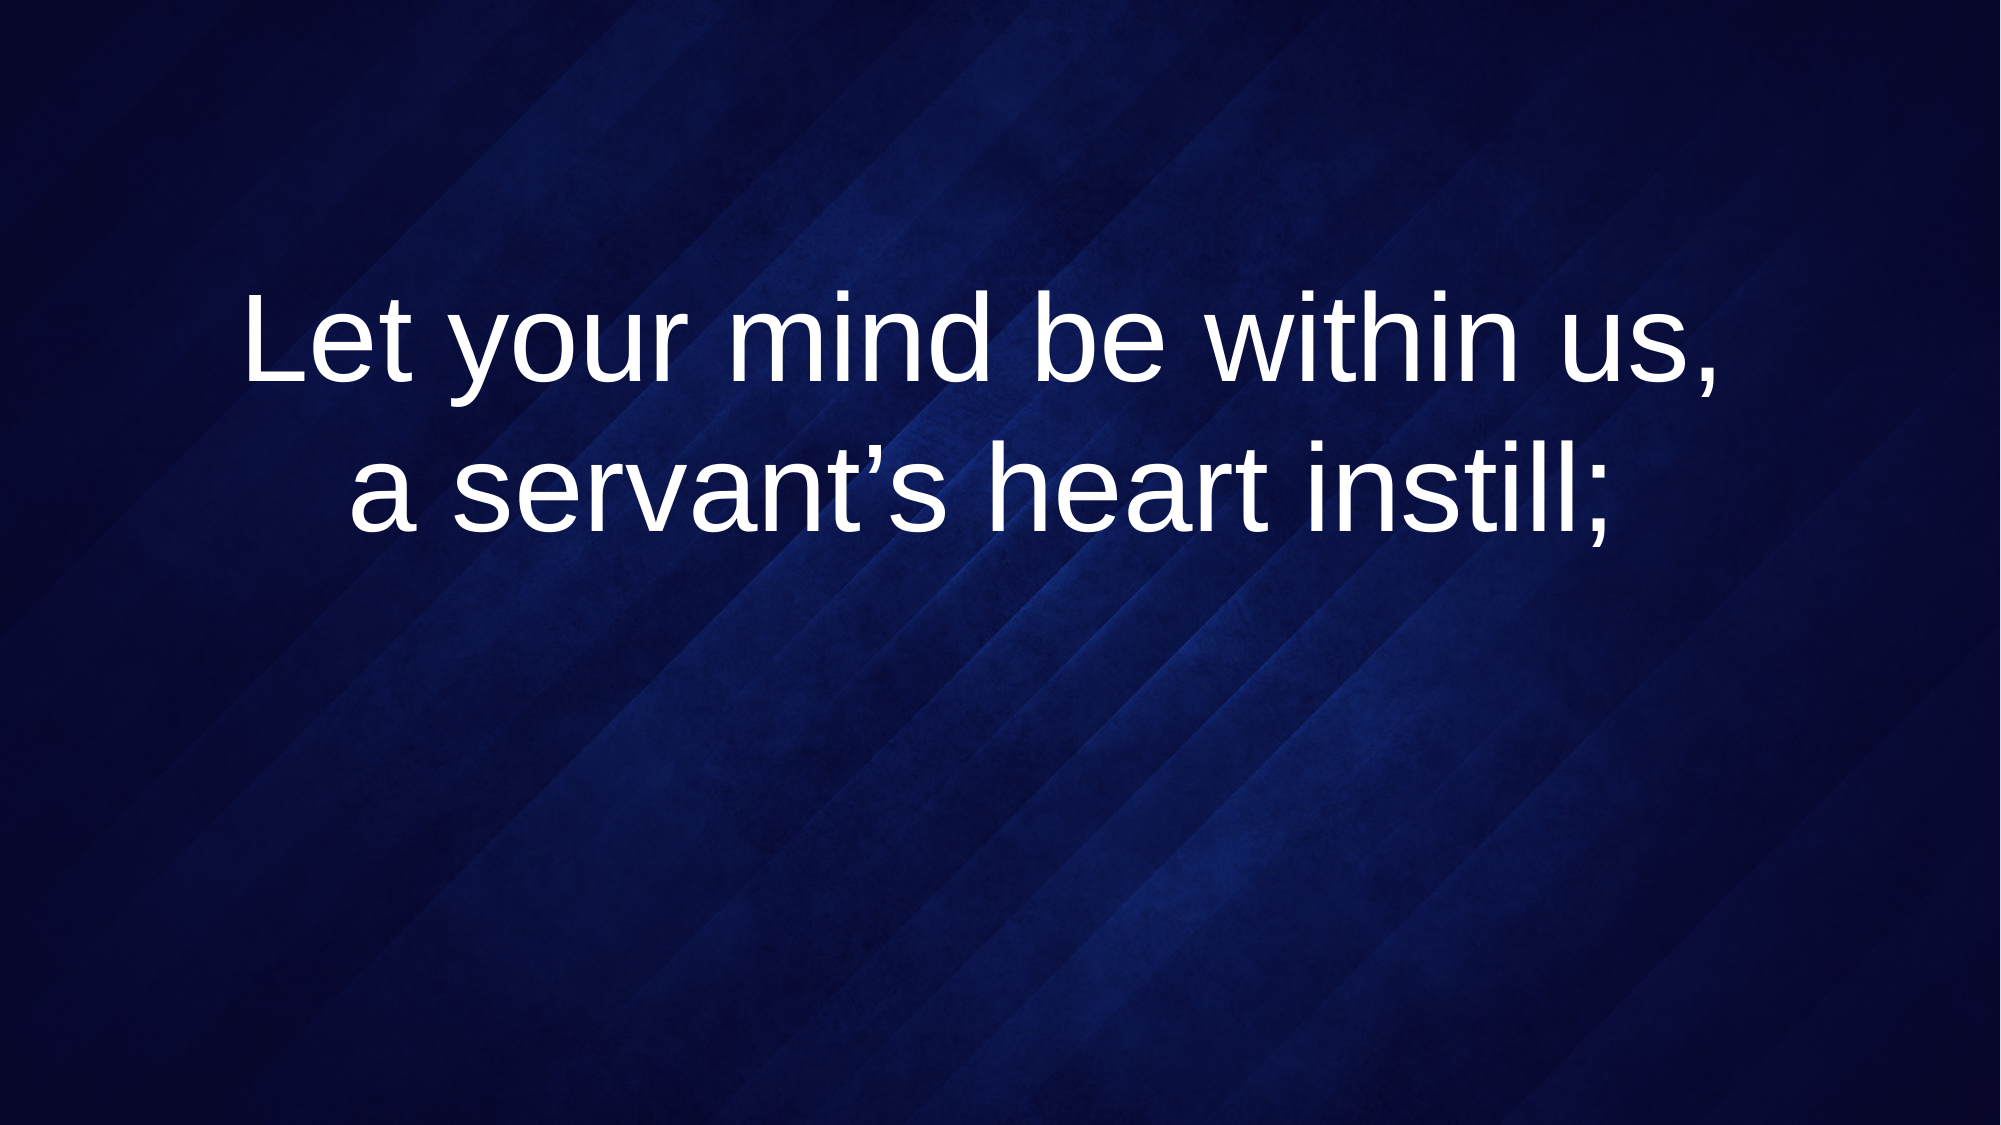

# Let your mind be within us, a servant’s heart instill;